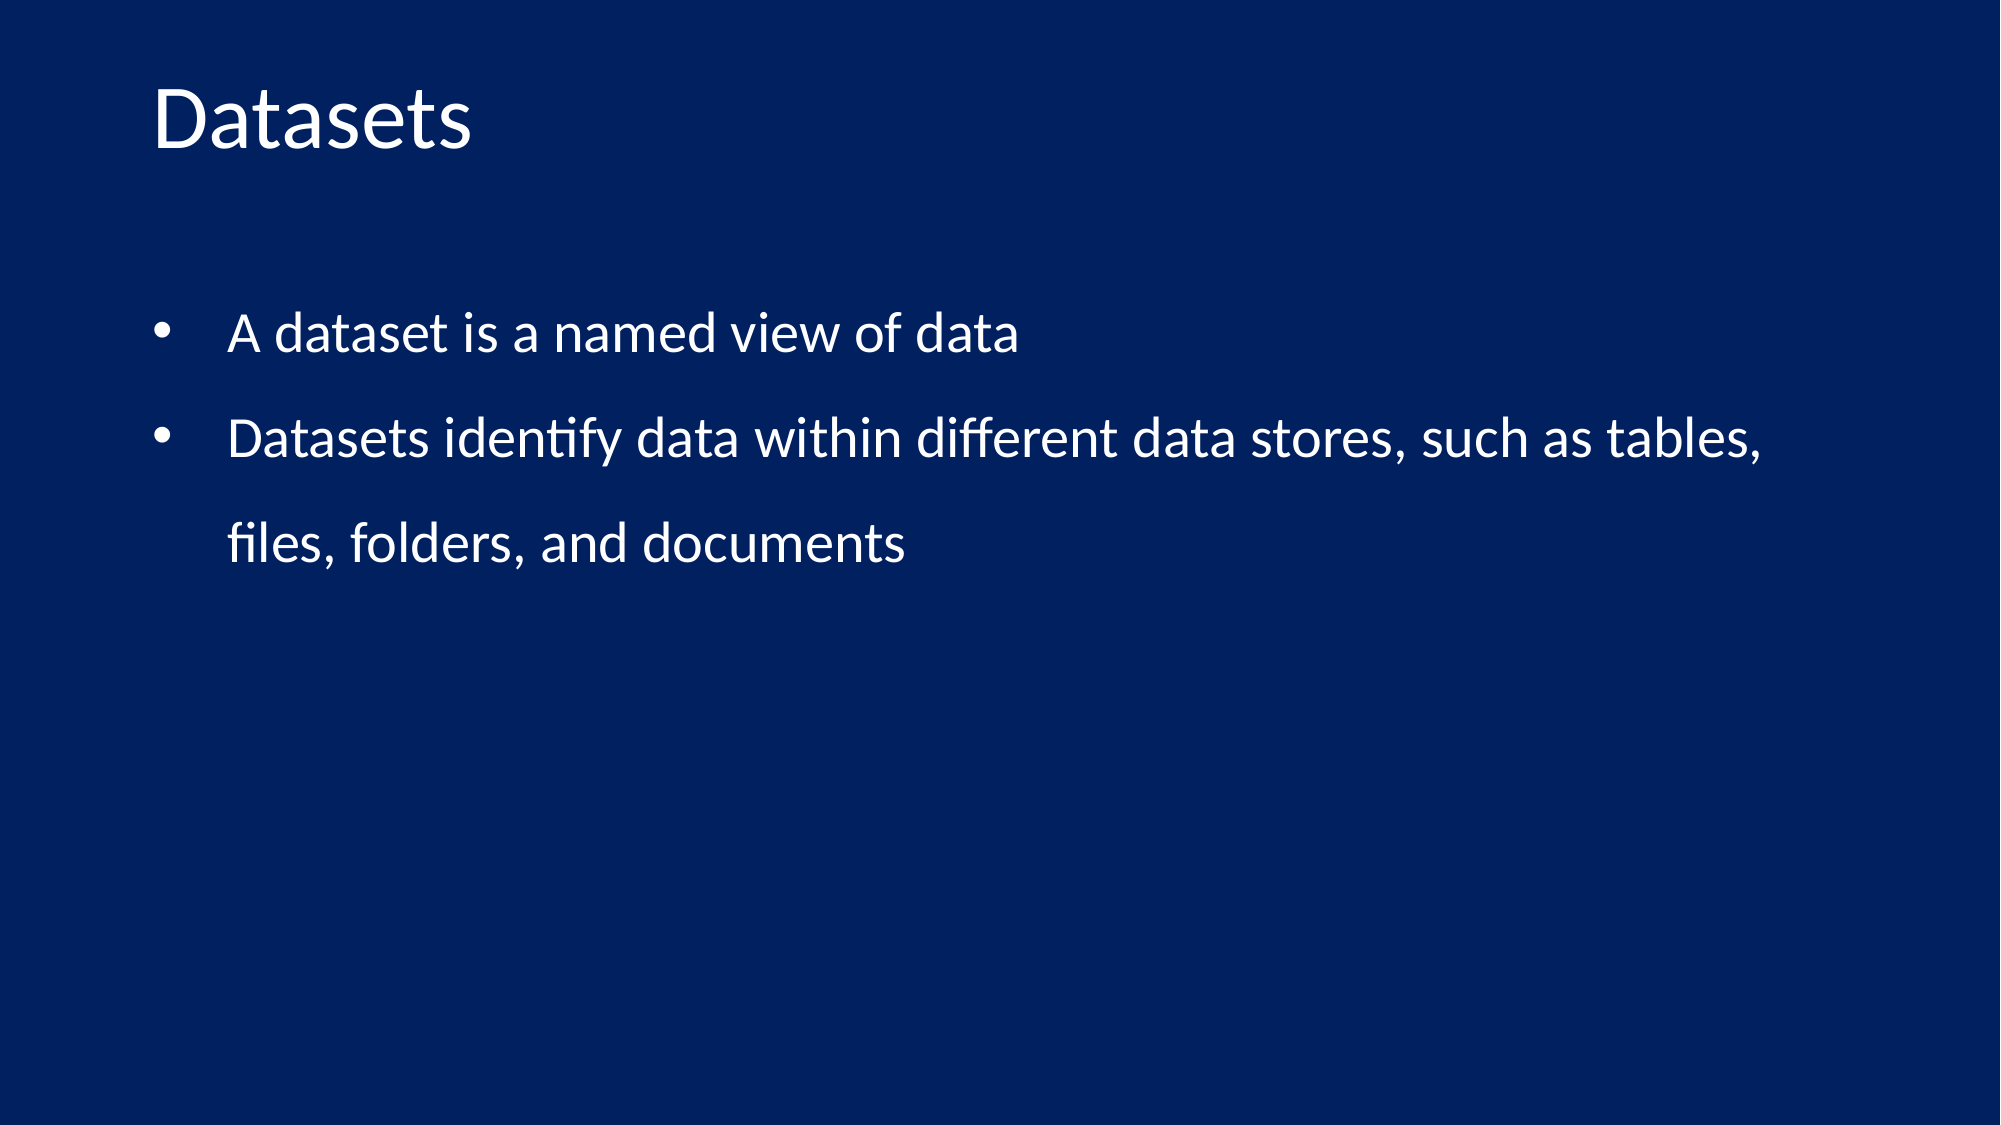

# Datasets

A dataset is a named view of data
Datasets identify data within different data stores, such as tables, files, folders, and documents